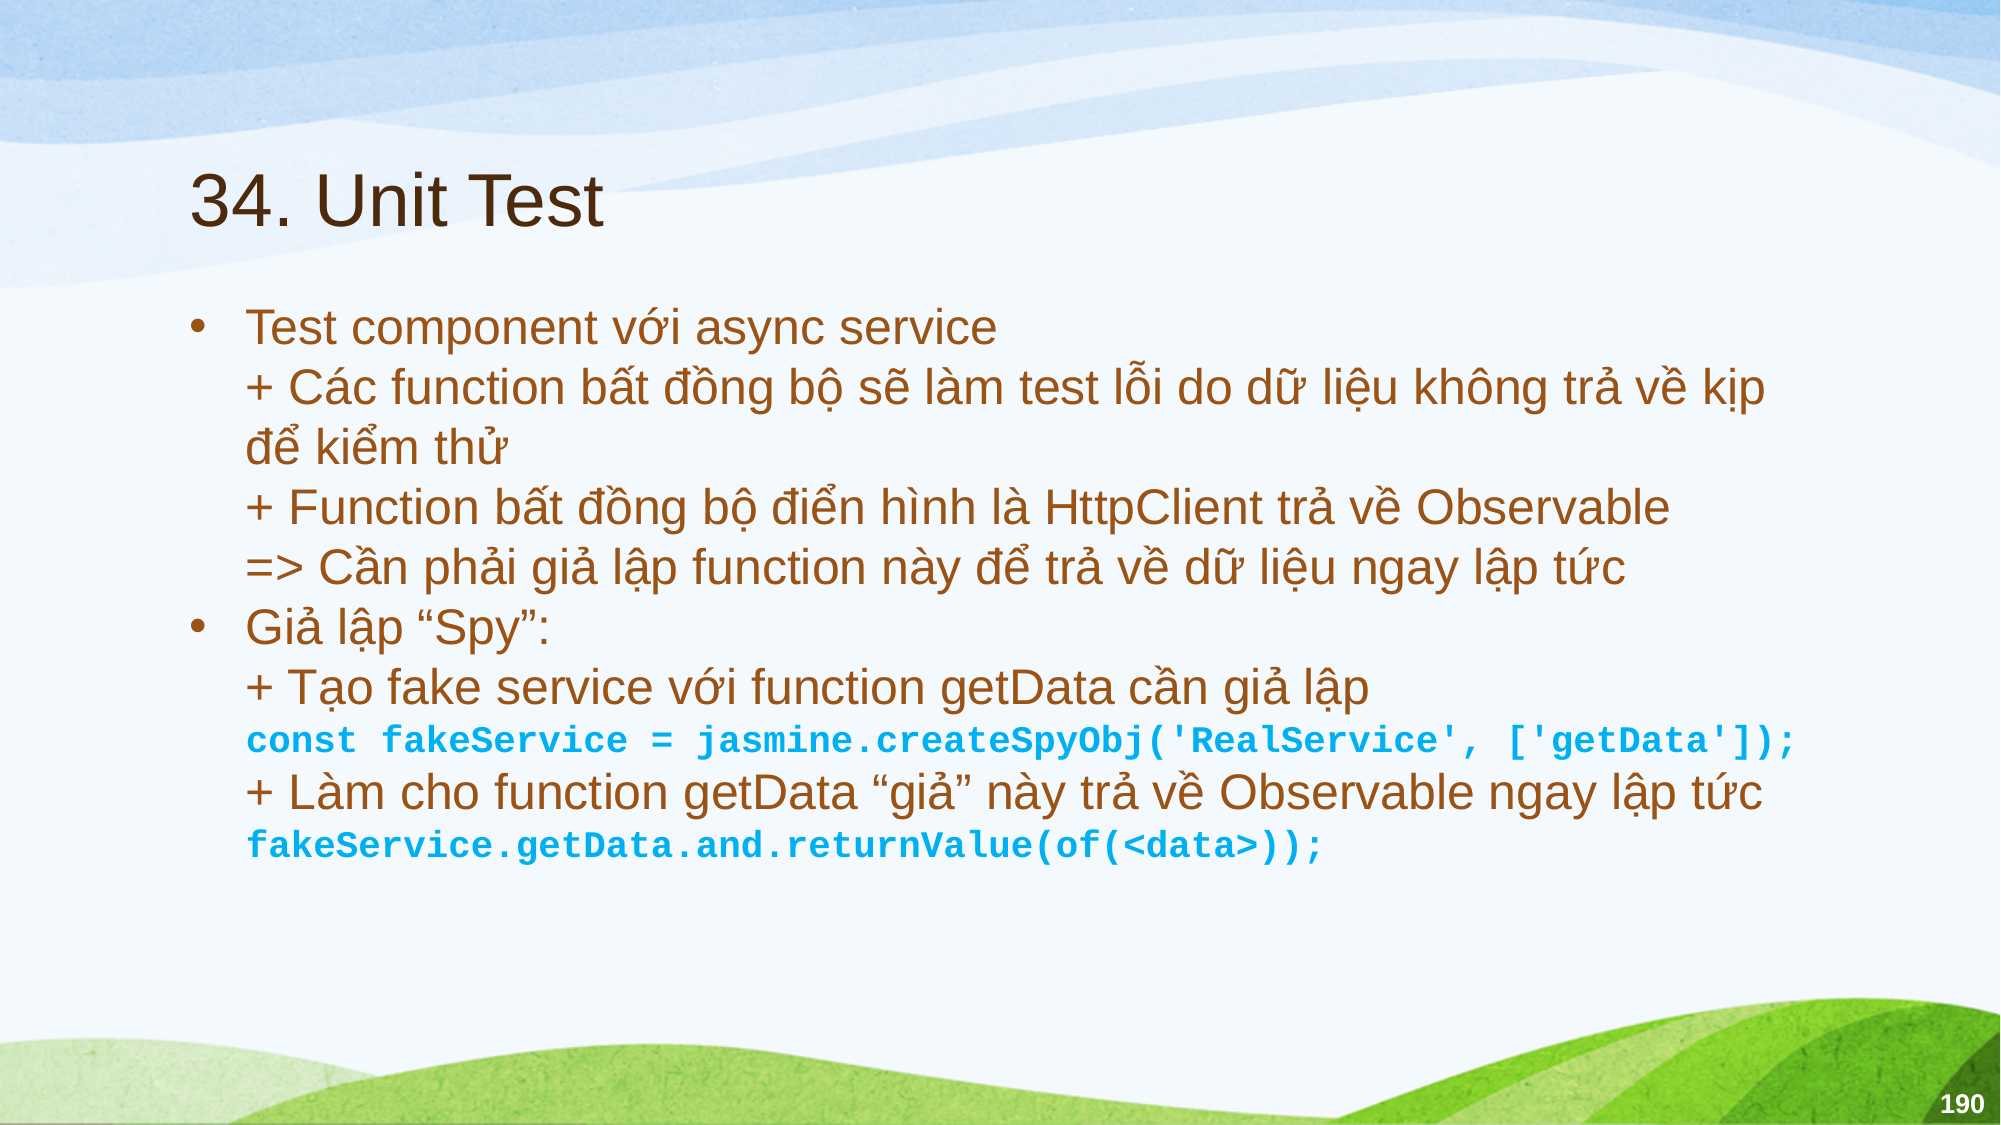

# 34. Unit Test
Test component với async service
+ Các function bất đồng bộ sẽ làm test lỗi do dữ liệu không trả về kịp để kiểm thử
+ Function bất đồng bộ điển hình là HttpClient trả về Observable
=> Cần phải giả lập function này để trả về dữ liệu ngay lập tức
Giả lập “Spy”:
+ Tạo fake service với function getData cần giả lập
const fakeService = jasmine.createSpyObj('RealService', ['getData']);
+ Làm cho function getData “giả” này trả về Observable ngay lập tức
fakeService.getData.and.returnValue(of(<data>));
190